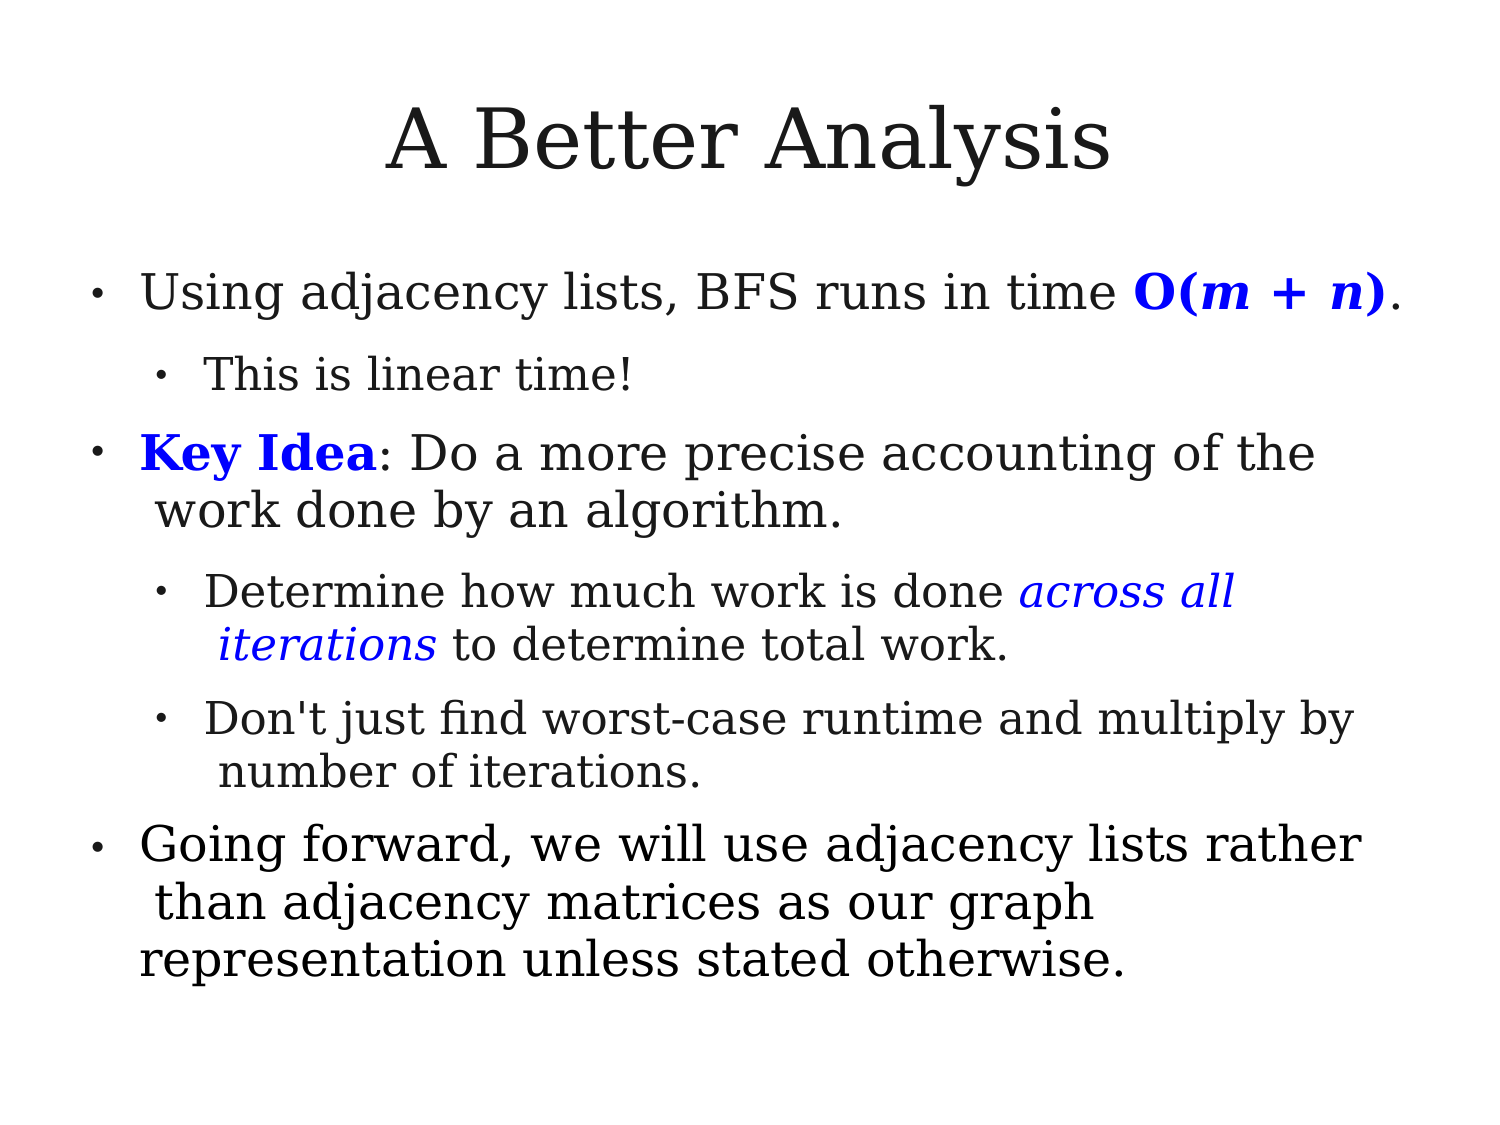

# A Better Analysis
Using adjacency lists, BFS runs in time O(m + n).
●
This is linear time!
●
Key Idea: Do a more precise accounting of the  work done by an algorithm.
●
Determine how much work is done across all  iterations to determine total work.
Don't just find worst-case runtime and multiply by  number of iterations.
●
●
Going forward, we will use adjacency lists rather  than adjacency matrices as our graph  representation unless stated otherwise.
●